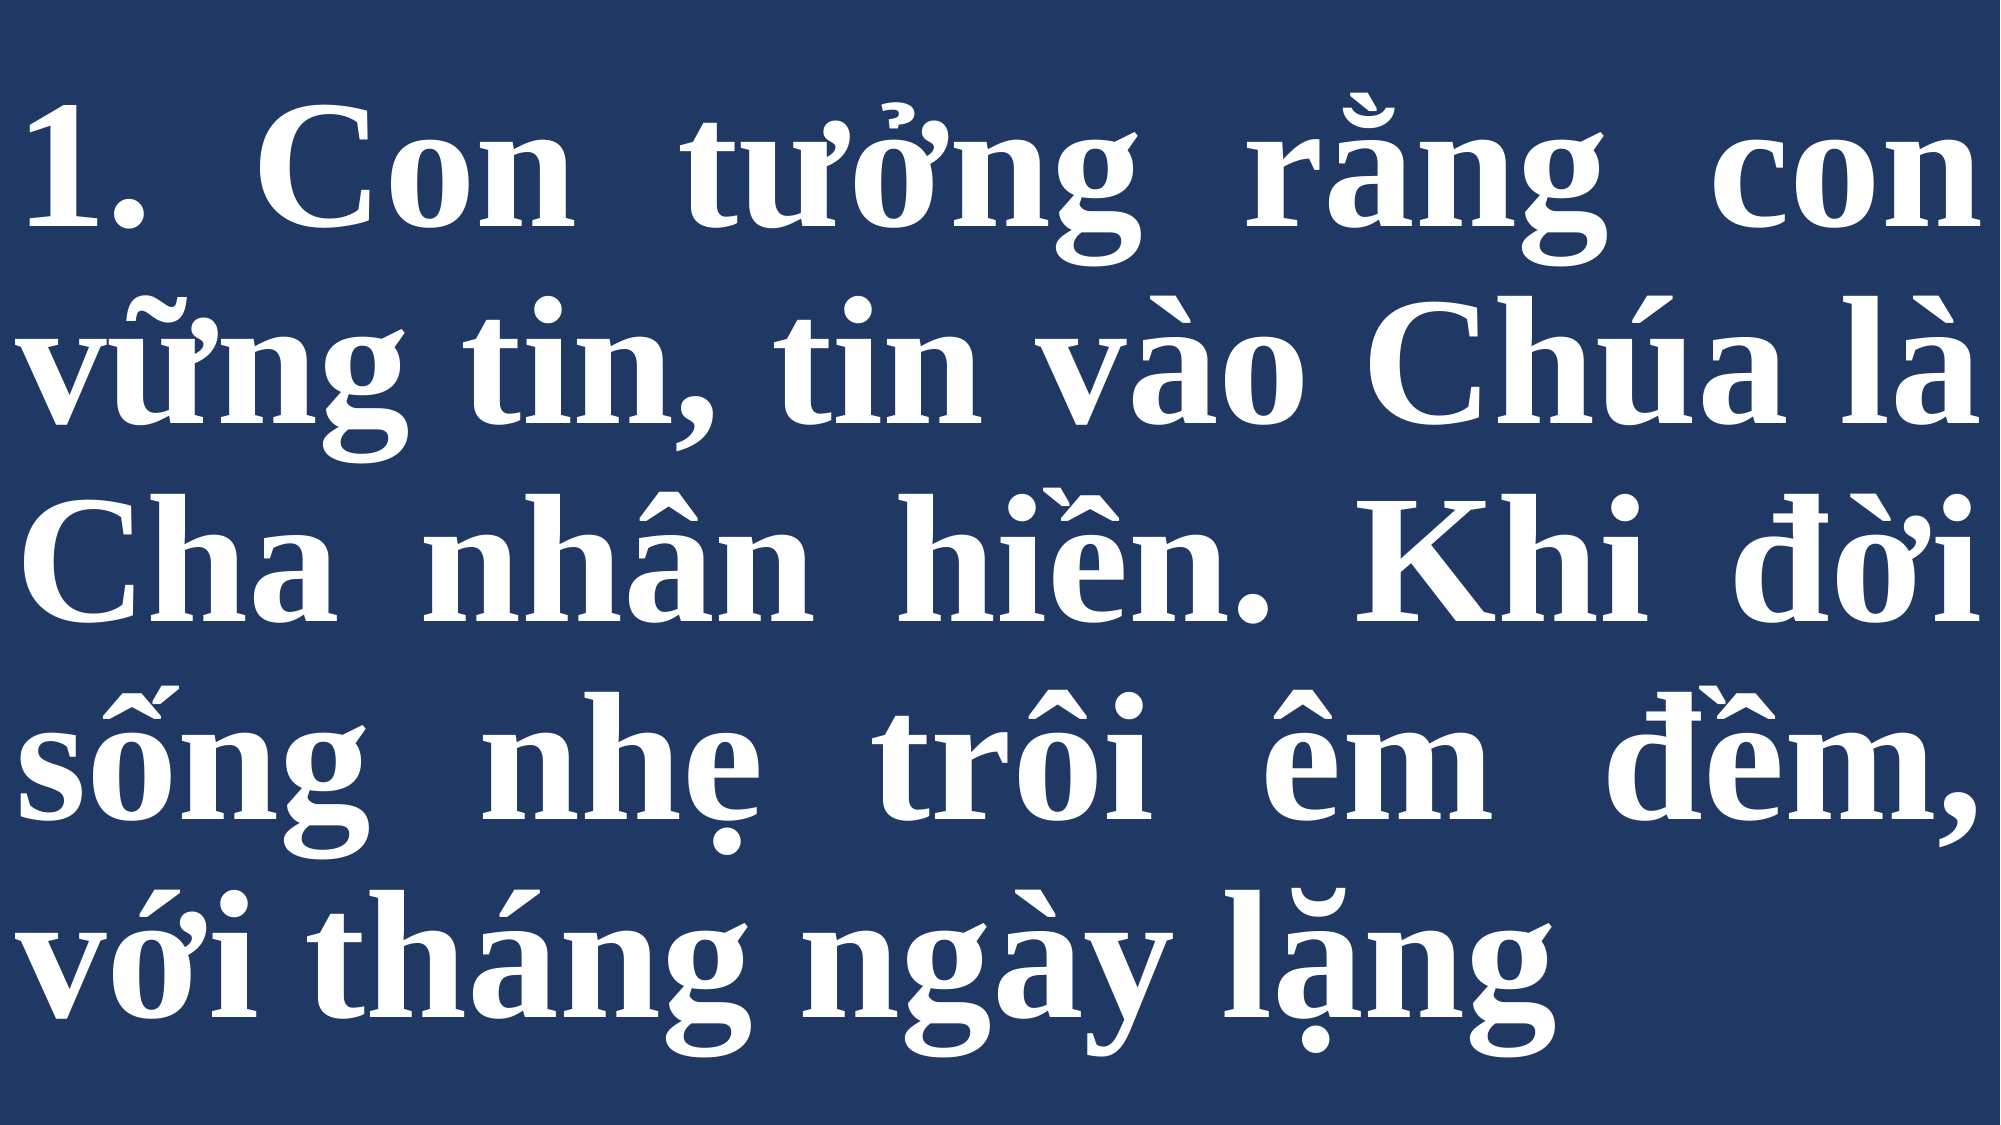

# 1. Con tưởng rằng con vững tin, tin vào Chúa là Cha nhân hiền. Khi đời sống nhẹ trôi êm đềm, với tháng ngày lặng